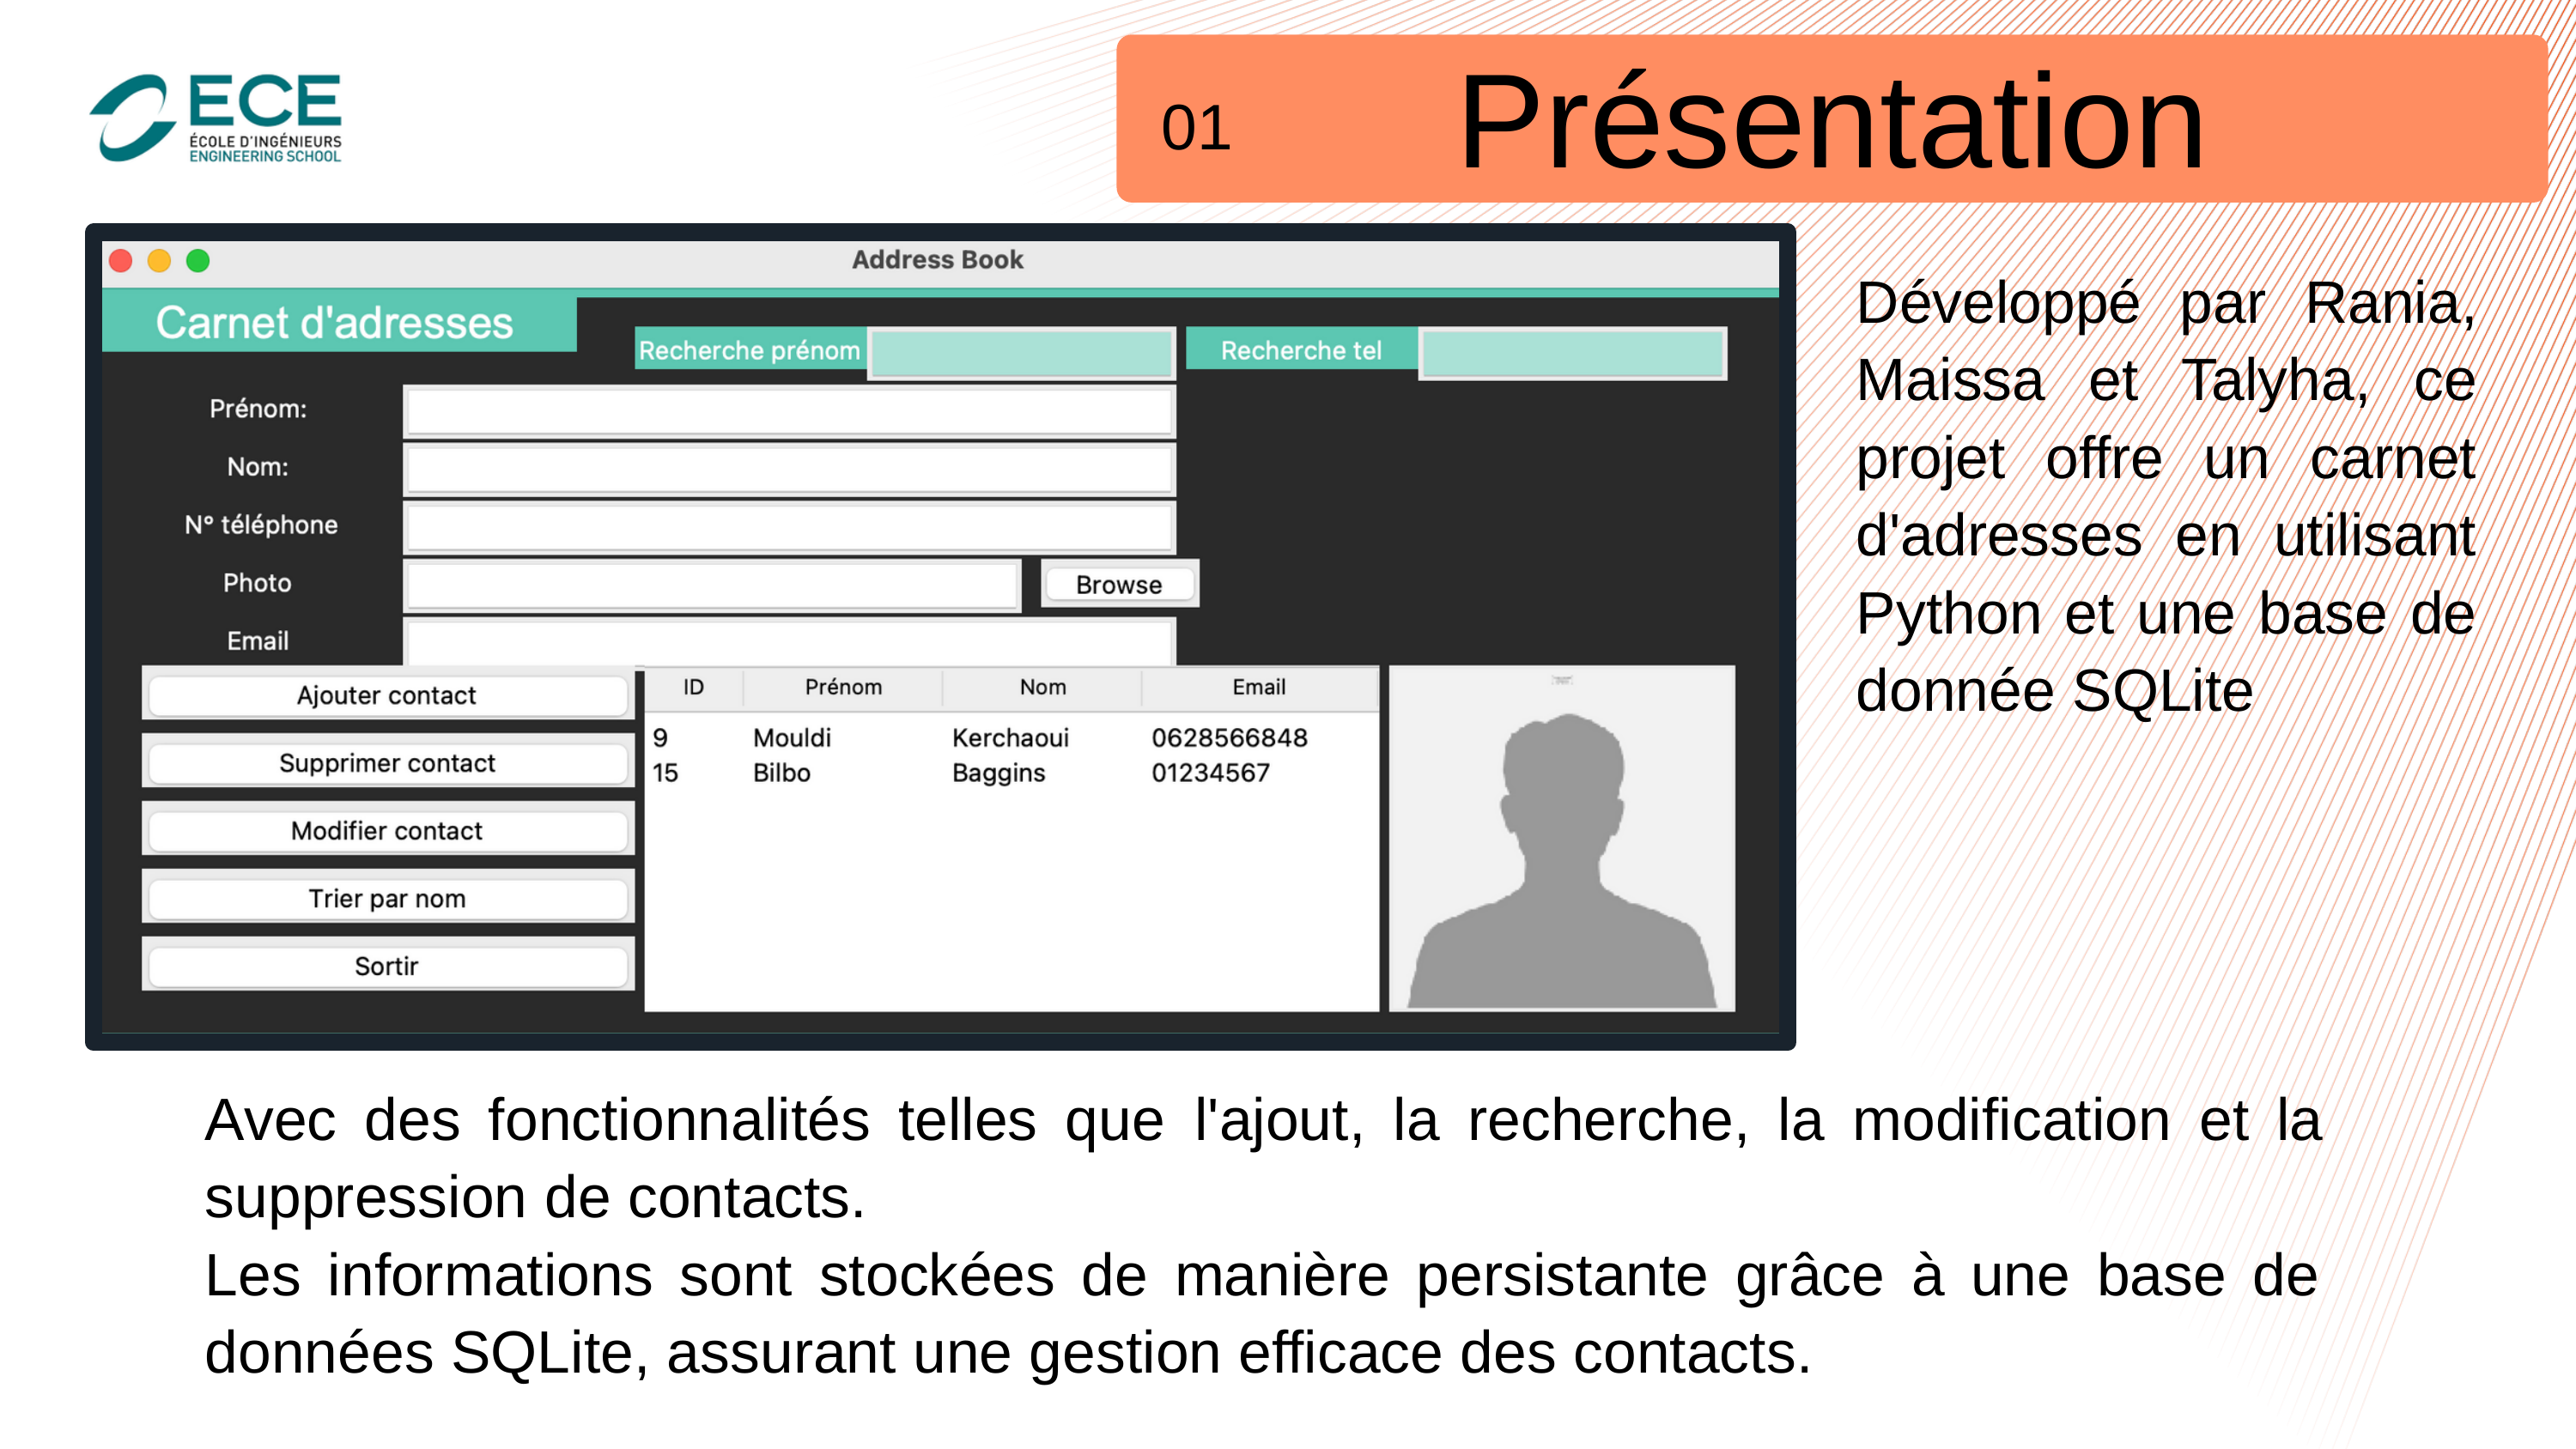

Présentation

01

Développé par Rania, Maissa et Talyha, ce projet offre un carnet d'adresses en utilisant Python et une base de donnée SQLite
3
Avec des fonctionnalités telles que l'ajout, la recherche, la modification et la suppression de contacts.
Les informations sont stockées de manière persistante grâce à une base de données SQLite, assurant une gestion efficace des contacts.